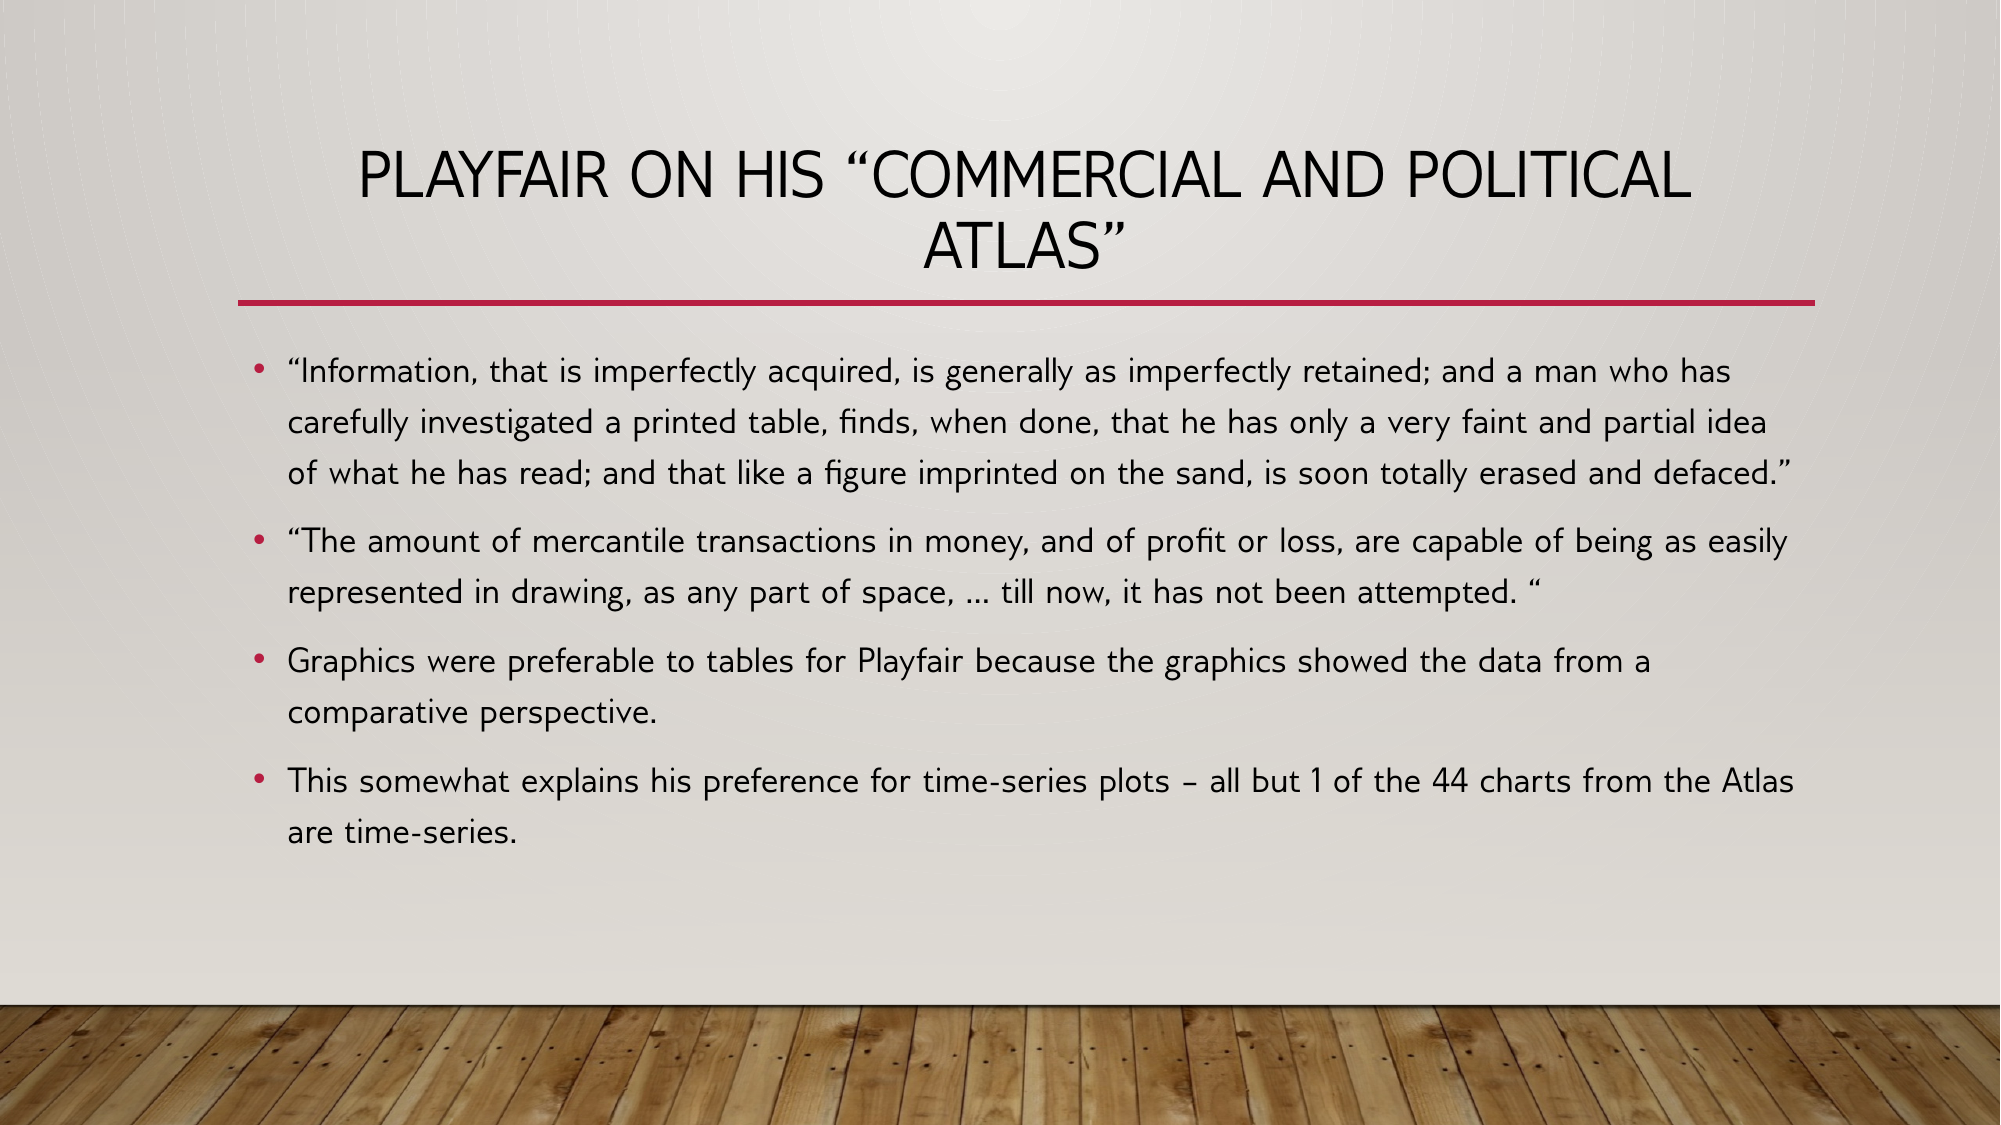

# PlayFair on his “Commercial and Political atlas”
“Information, that is imperfectly acquired, is generally as imperfectly retained; and a man who has carefully investigated a printed table, finds, when done, that he has only a very faint and partial idea of what he has read; and that like a figure imprinted on the sand, is soon totally erased and defaced.”
“The amount of mercantile transactions in money, and of profit or loss, are capable of being as easily represented in drawing, as any part of space, … till now, it has not been attempted. “
Graphics were preferable to tables for Playfair because the graphics showed the data from a comparative perspective.
This somewhat explains his preference for time-series plots – all but 1 of the 44 charts from the Atlas are time-series.